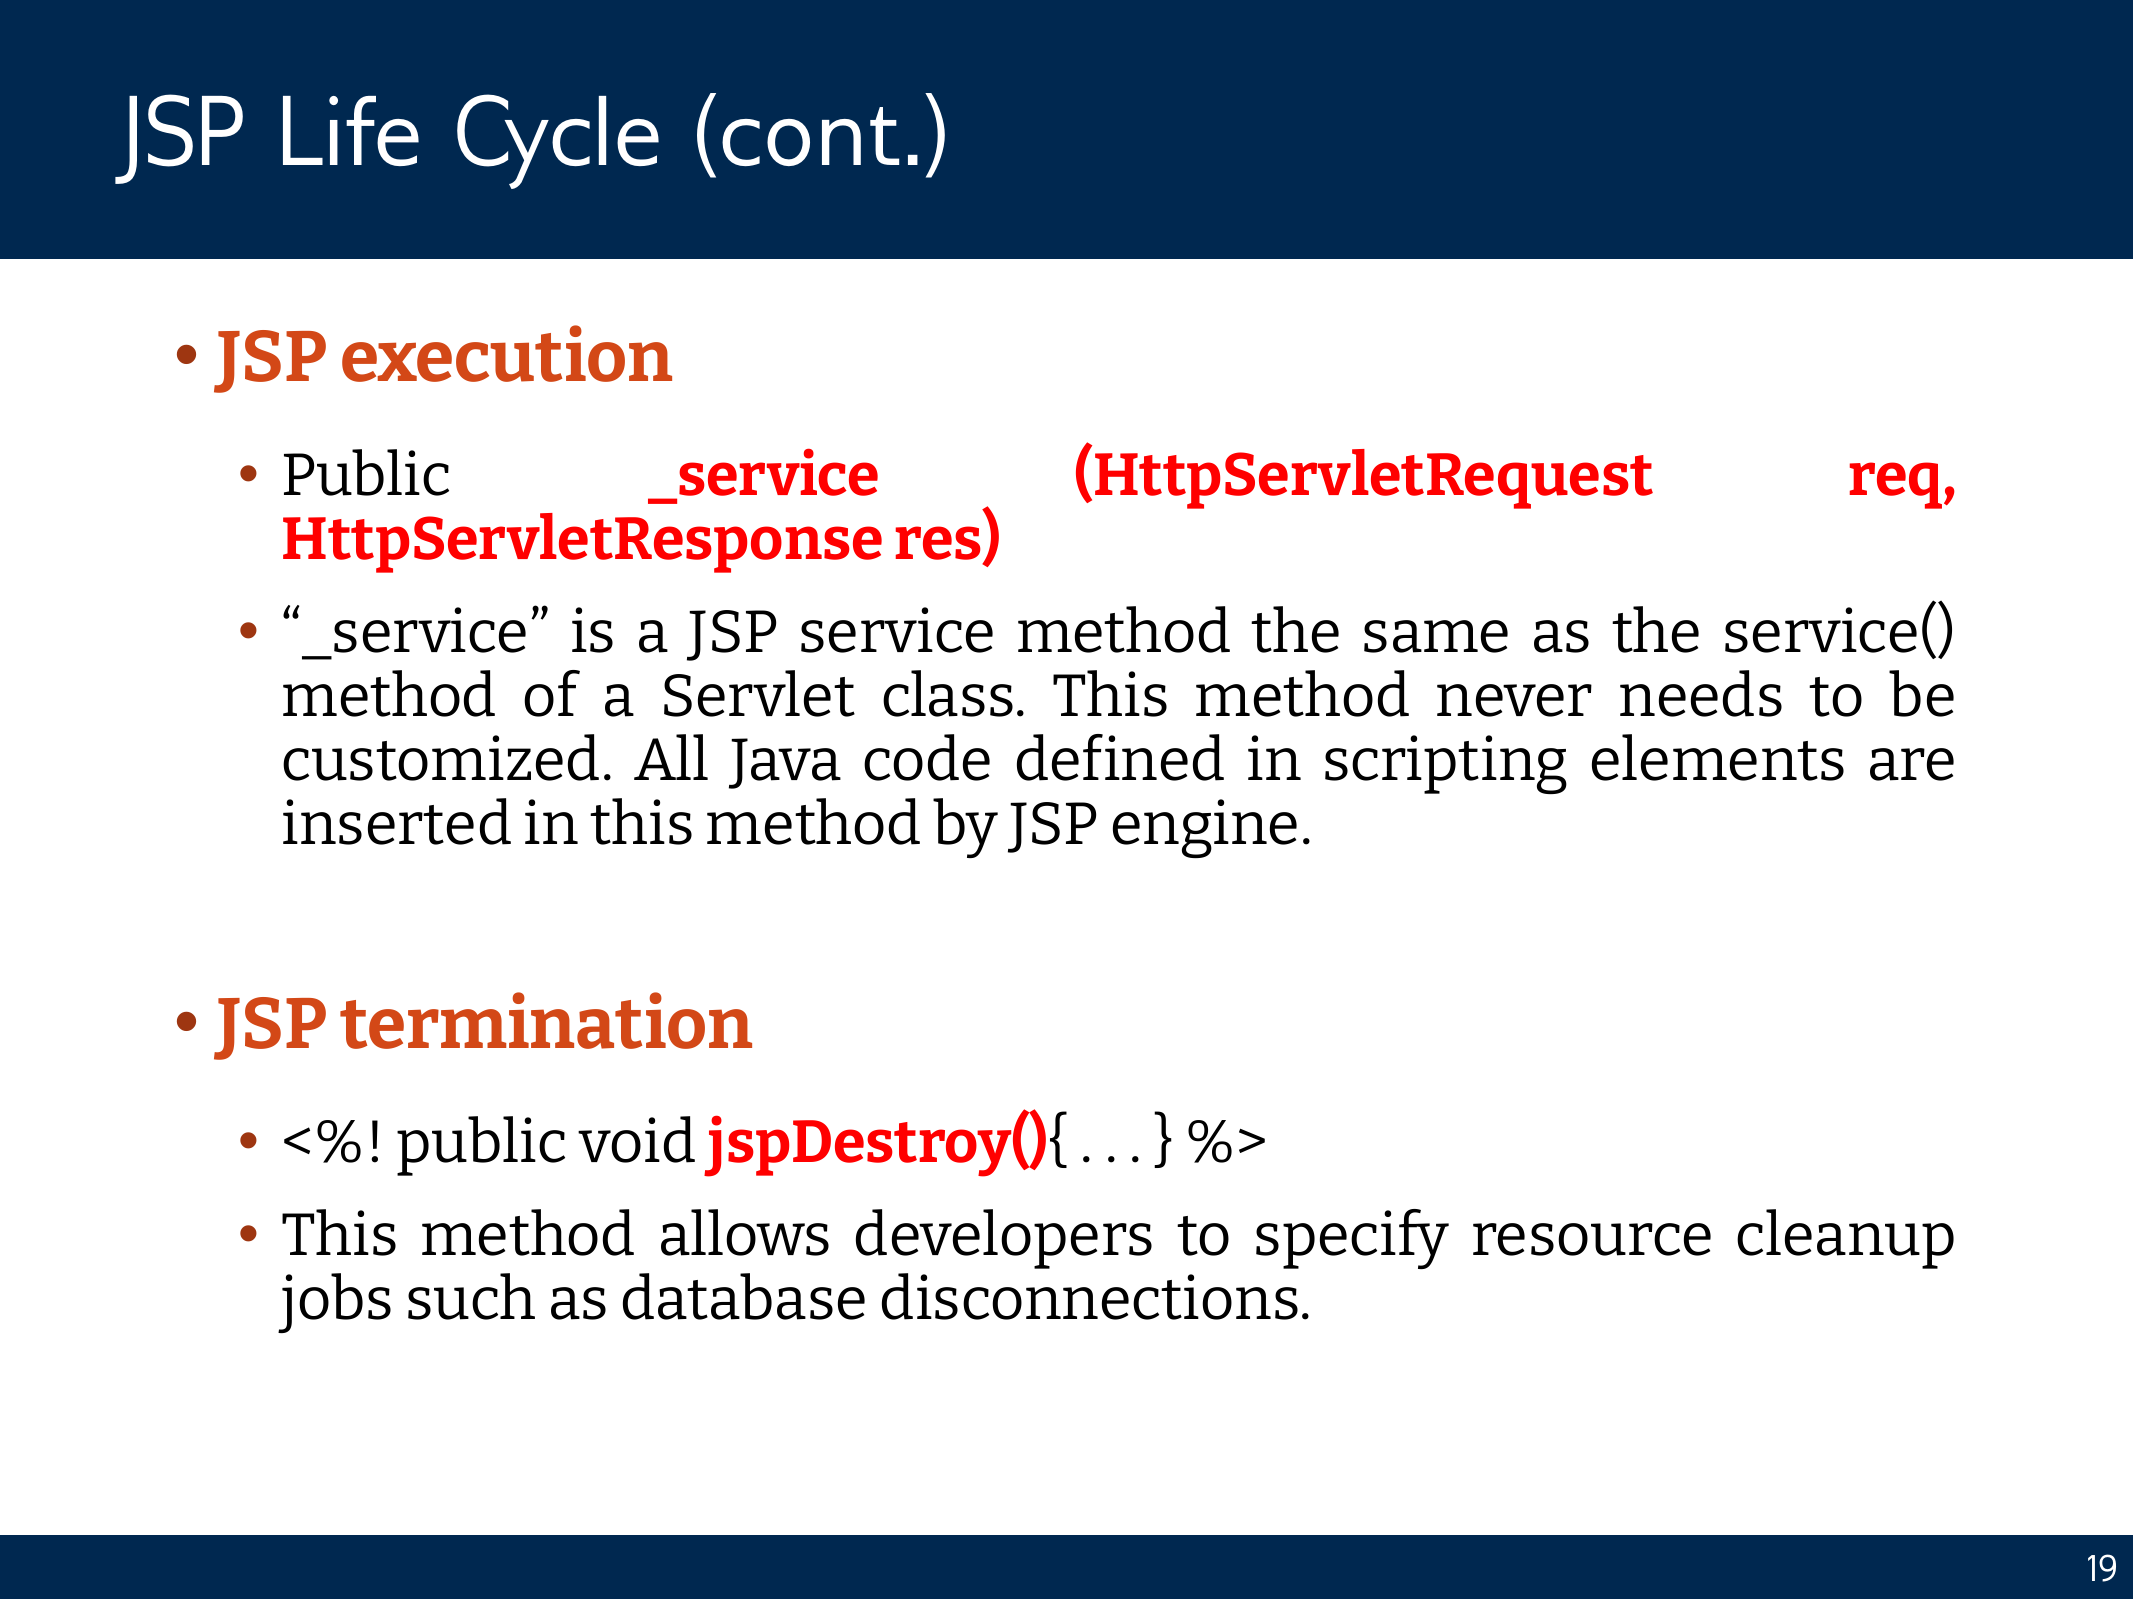

# JSP Life Cycle (cont.)
JSP execution
Public _service (HttpServletRequest req, HttpServletResponse res)
“_service” is a JSP service method the same as the service() method of a Servlet class. This method never needs to be customized. All Java code defined in scripting elements are inserted in this method by JSP engine.

JSP termination
<%! public void jspDestroy(){ . . . } %>
This method allows developers to specify resource cleanup jobs such as database disconnections.